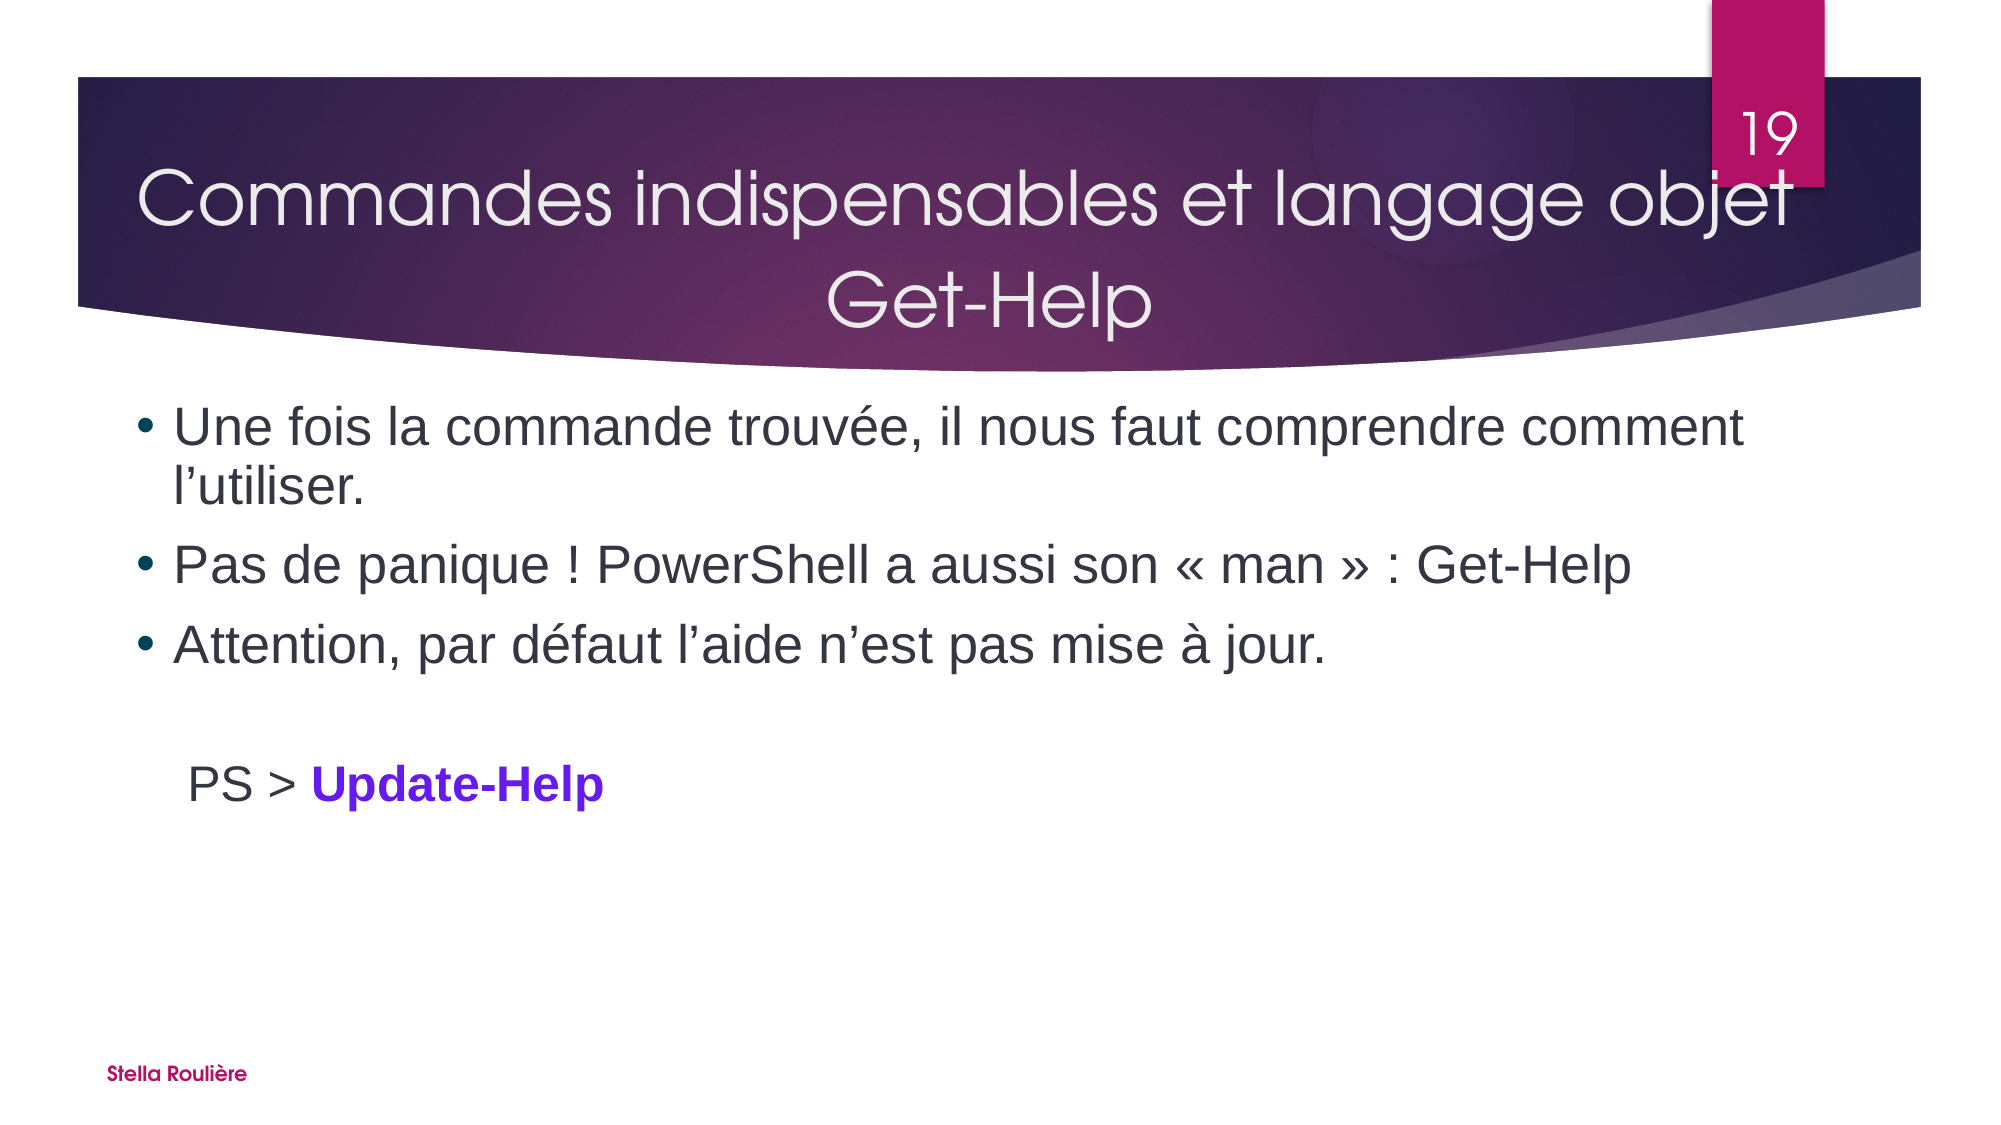

Commandes indispensables et langage objet
19
# Get-Help
Une fois la commande trouvée, il nous faut comprendre comment l’utiliser.
Pas de panique ! PowerShell a aussi son « man » : Get-Help
Attention, par défaut l’aide n’est pas mise à jour.

PS > Update-Help
Stella Roulière